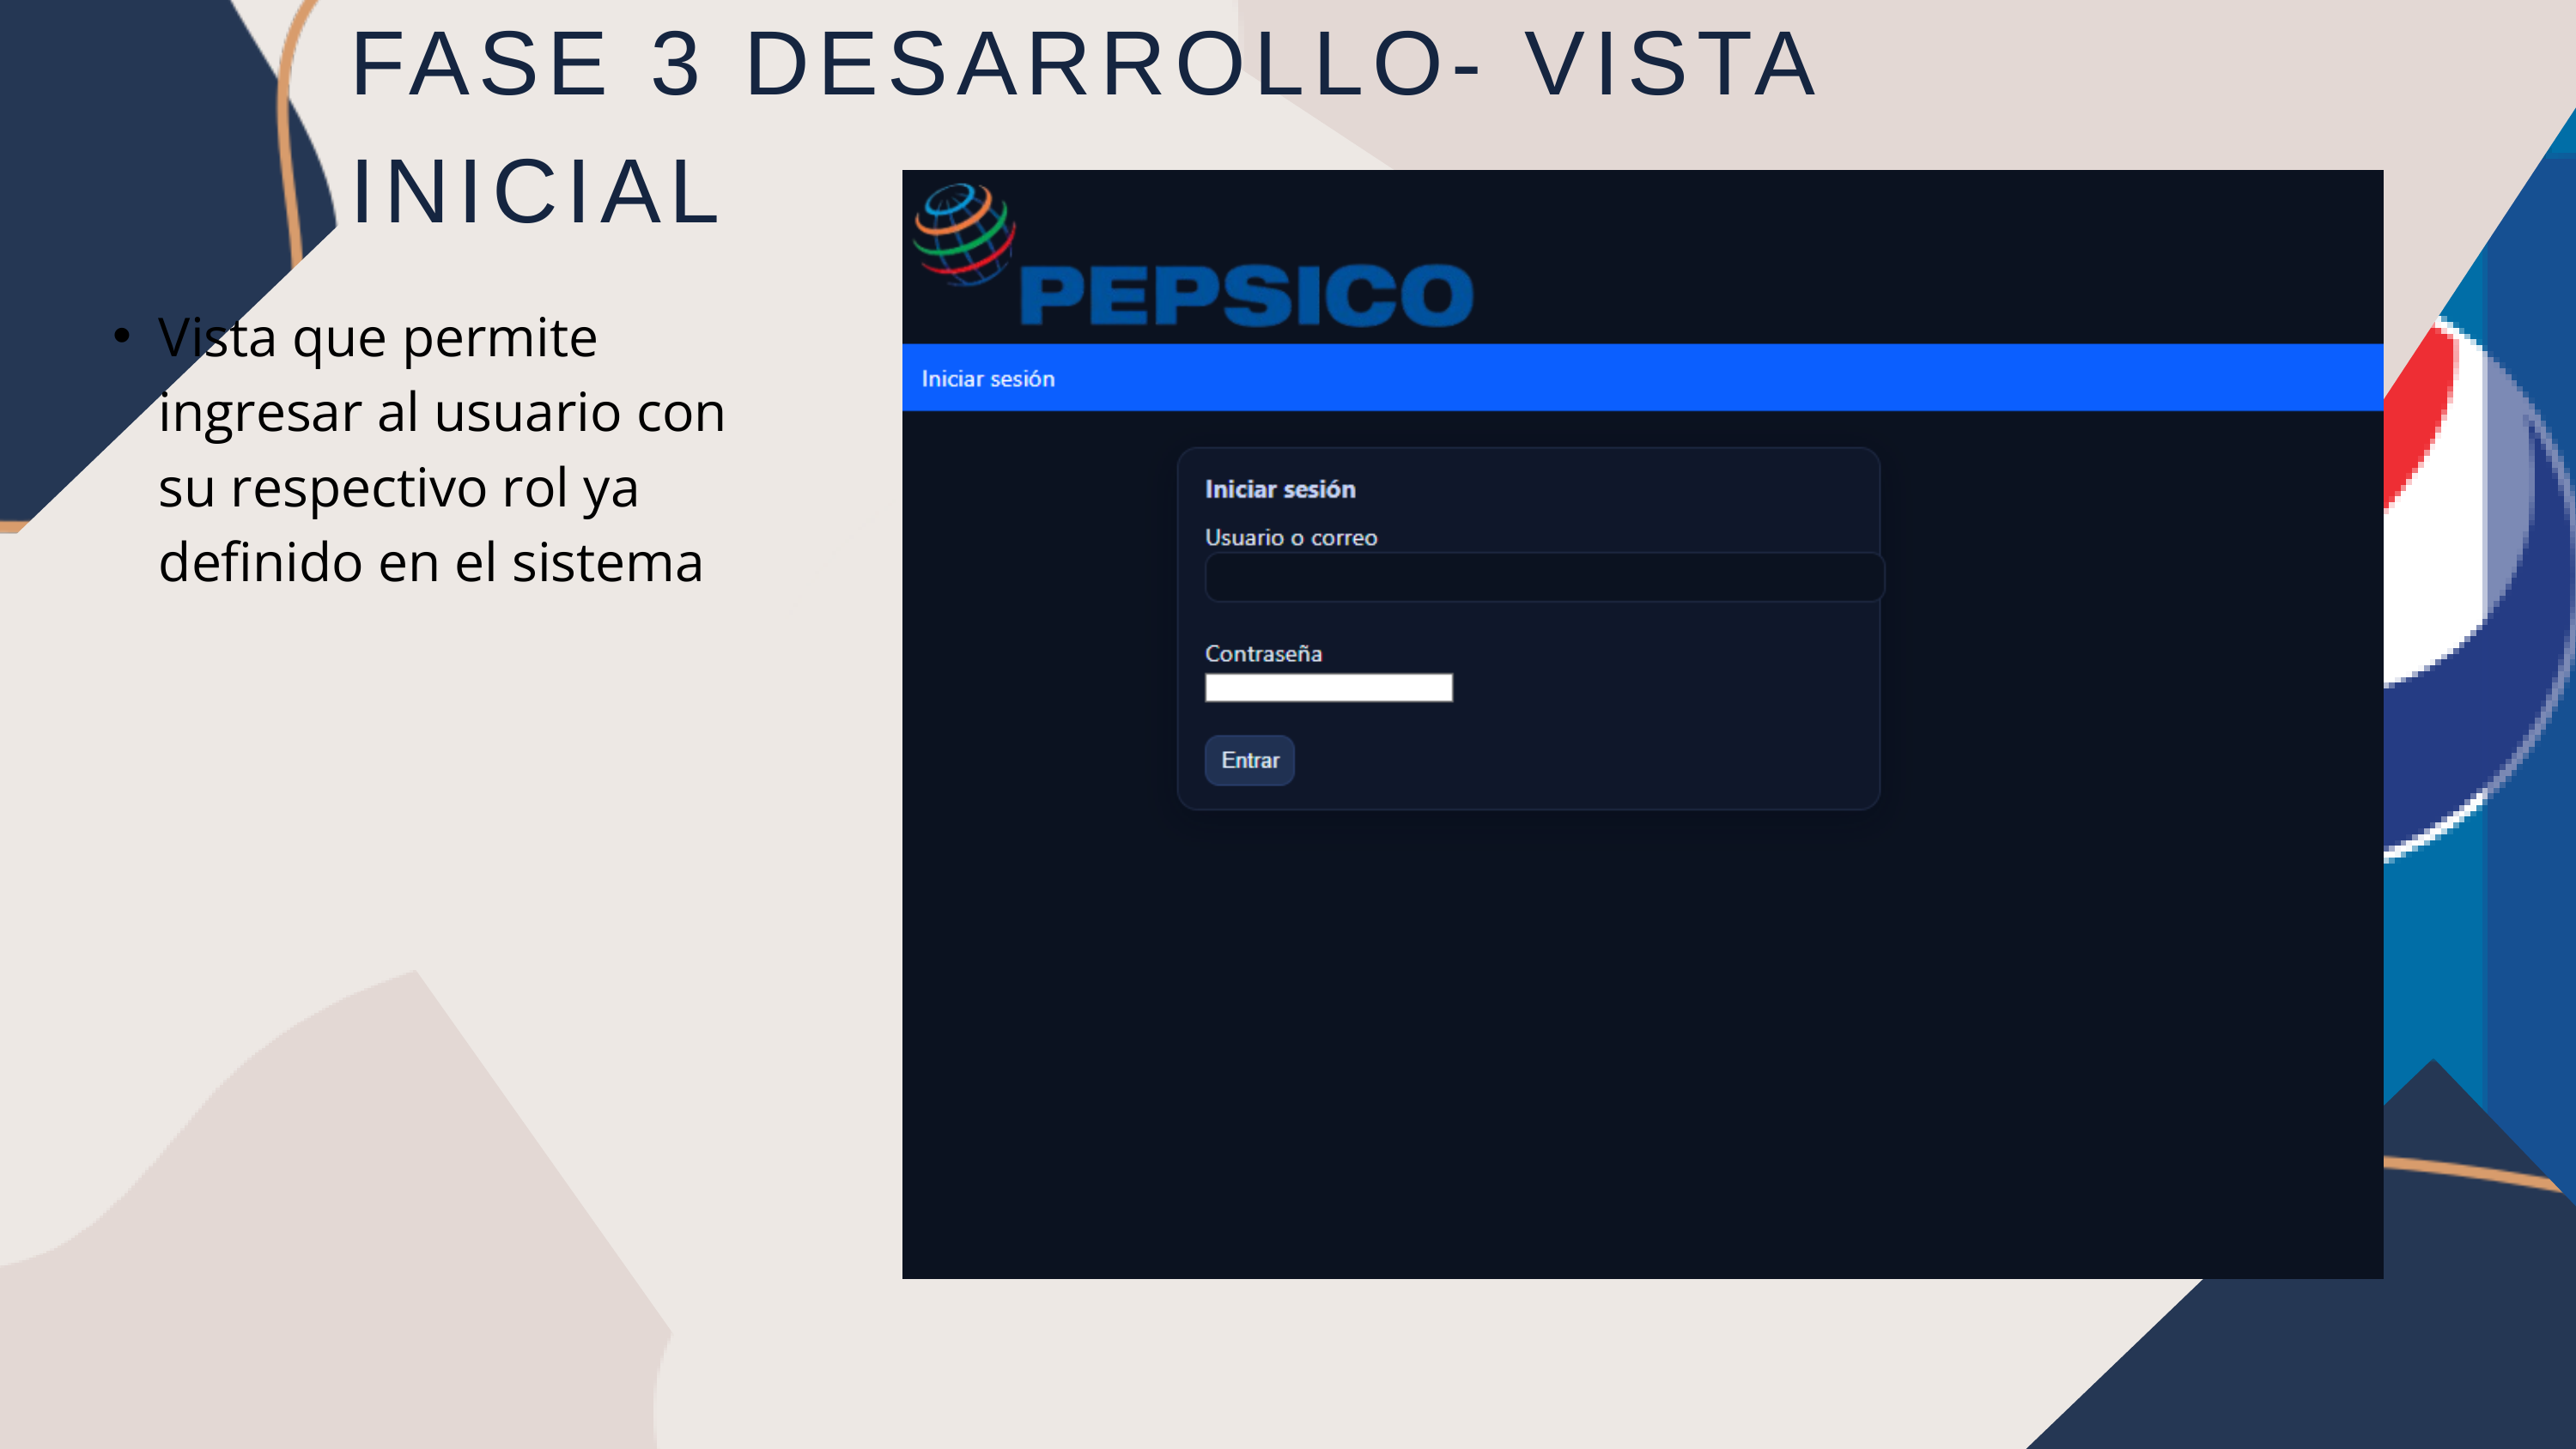

FASE 3 DESARROLLO- VISTA INICIAL

Vista que permite ingresar al usuario con su respectivo rol ya definido en el sistema